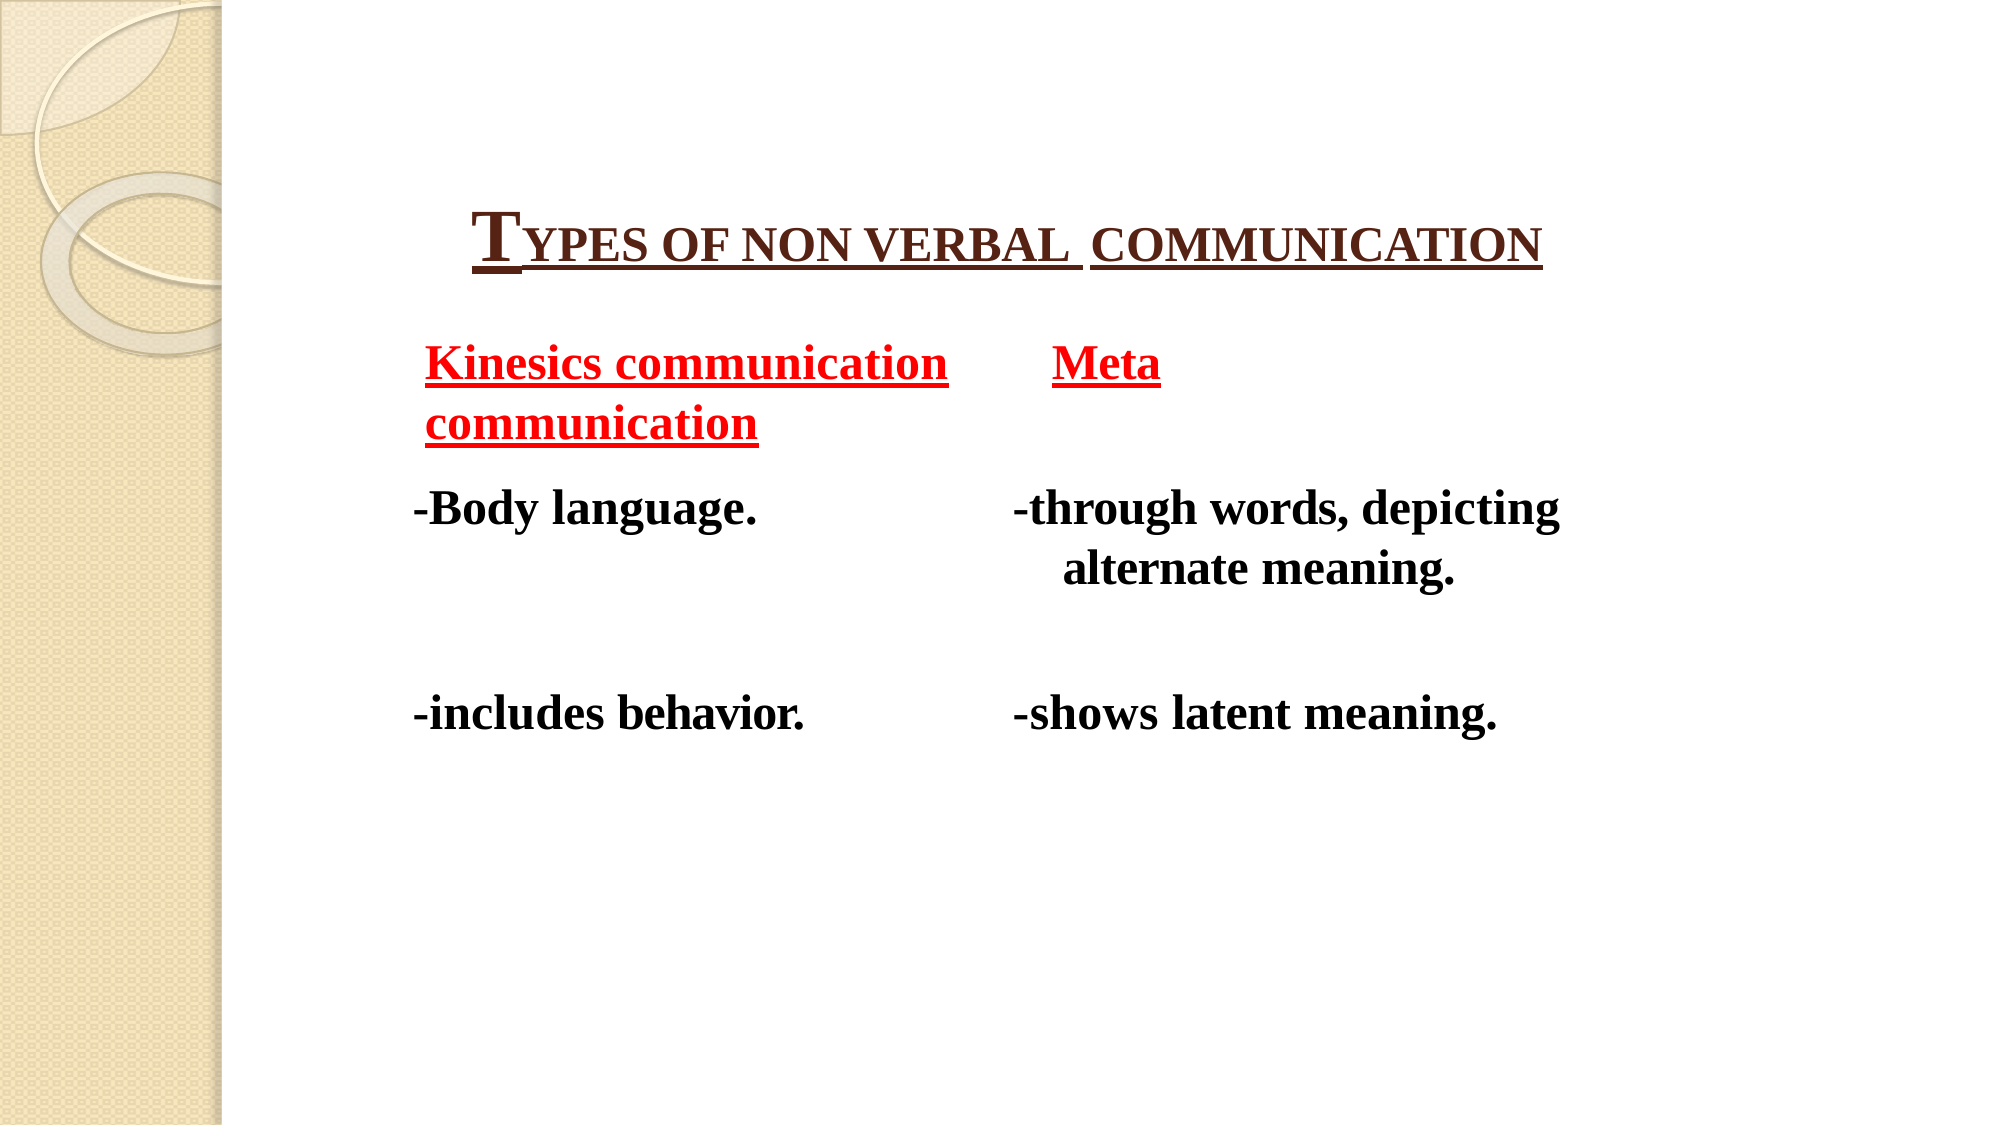

# TYPES OF NON VERBAL COMMUNICATION
Kinesics communication	Meta communication
-Body language.
-through words, depicting  alternate meaning.
-includes behavior.
-shows latent meaning.